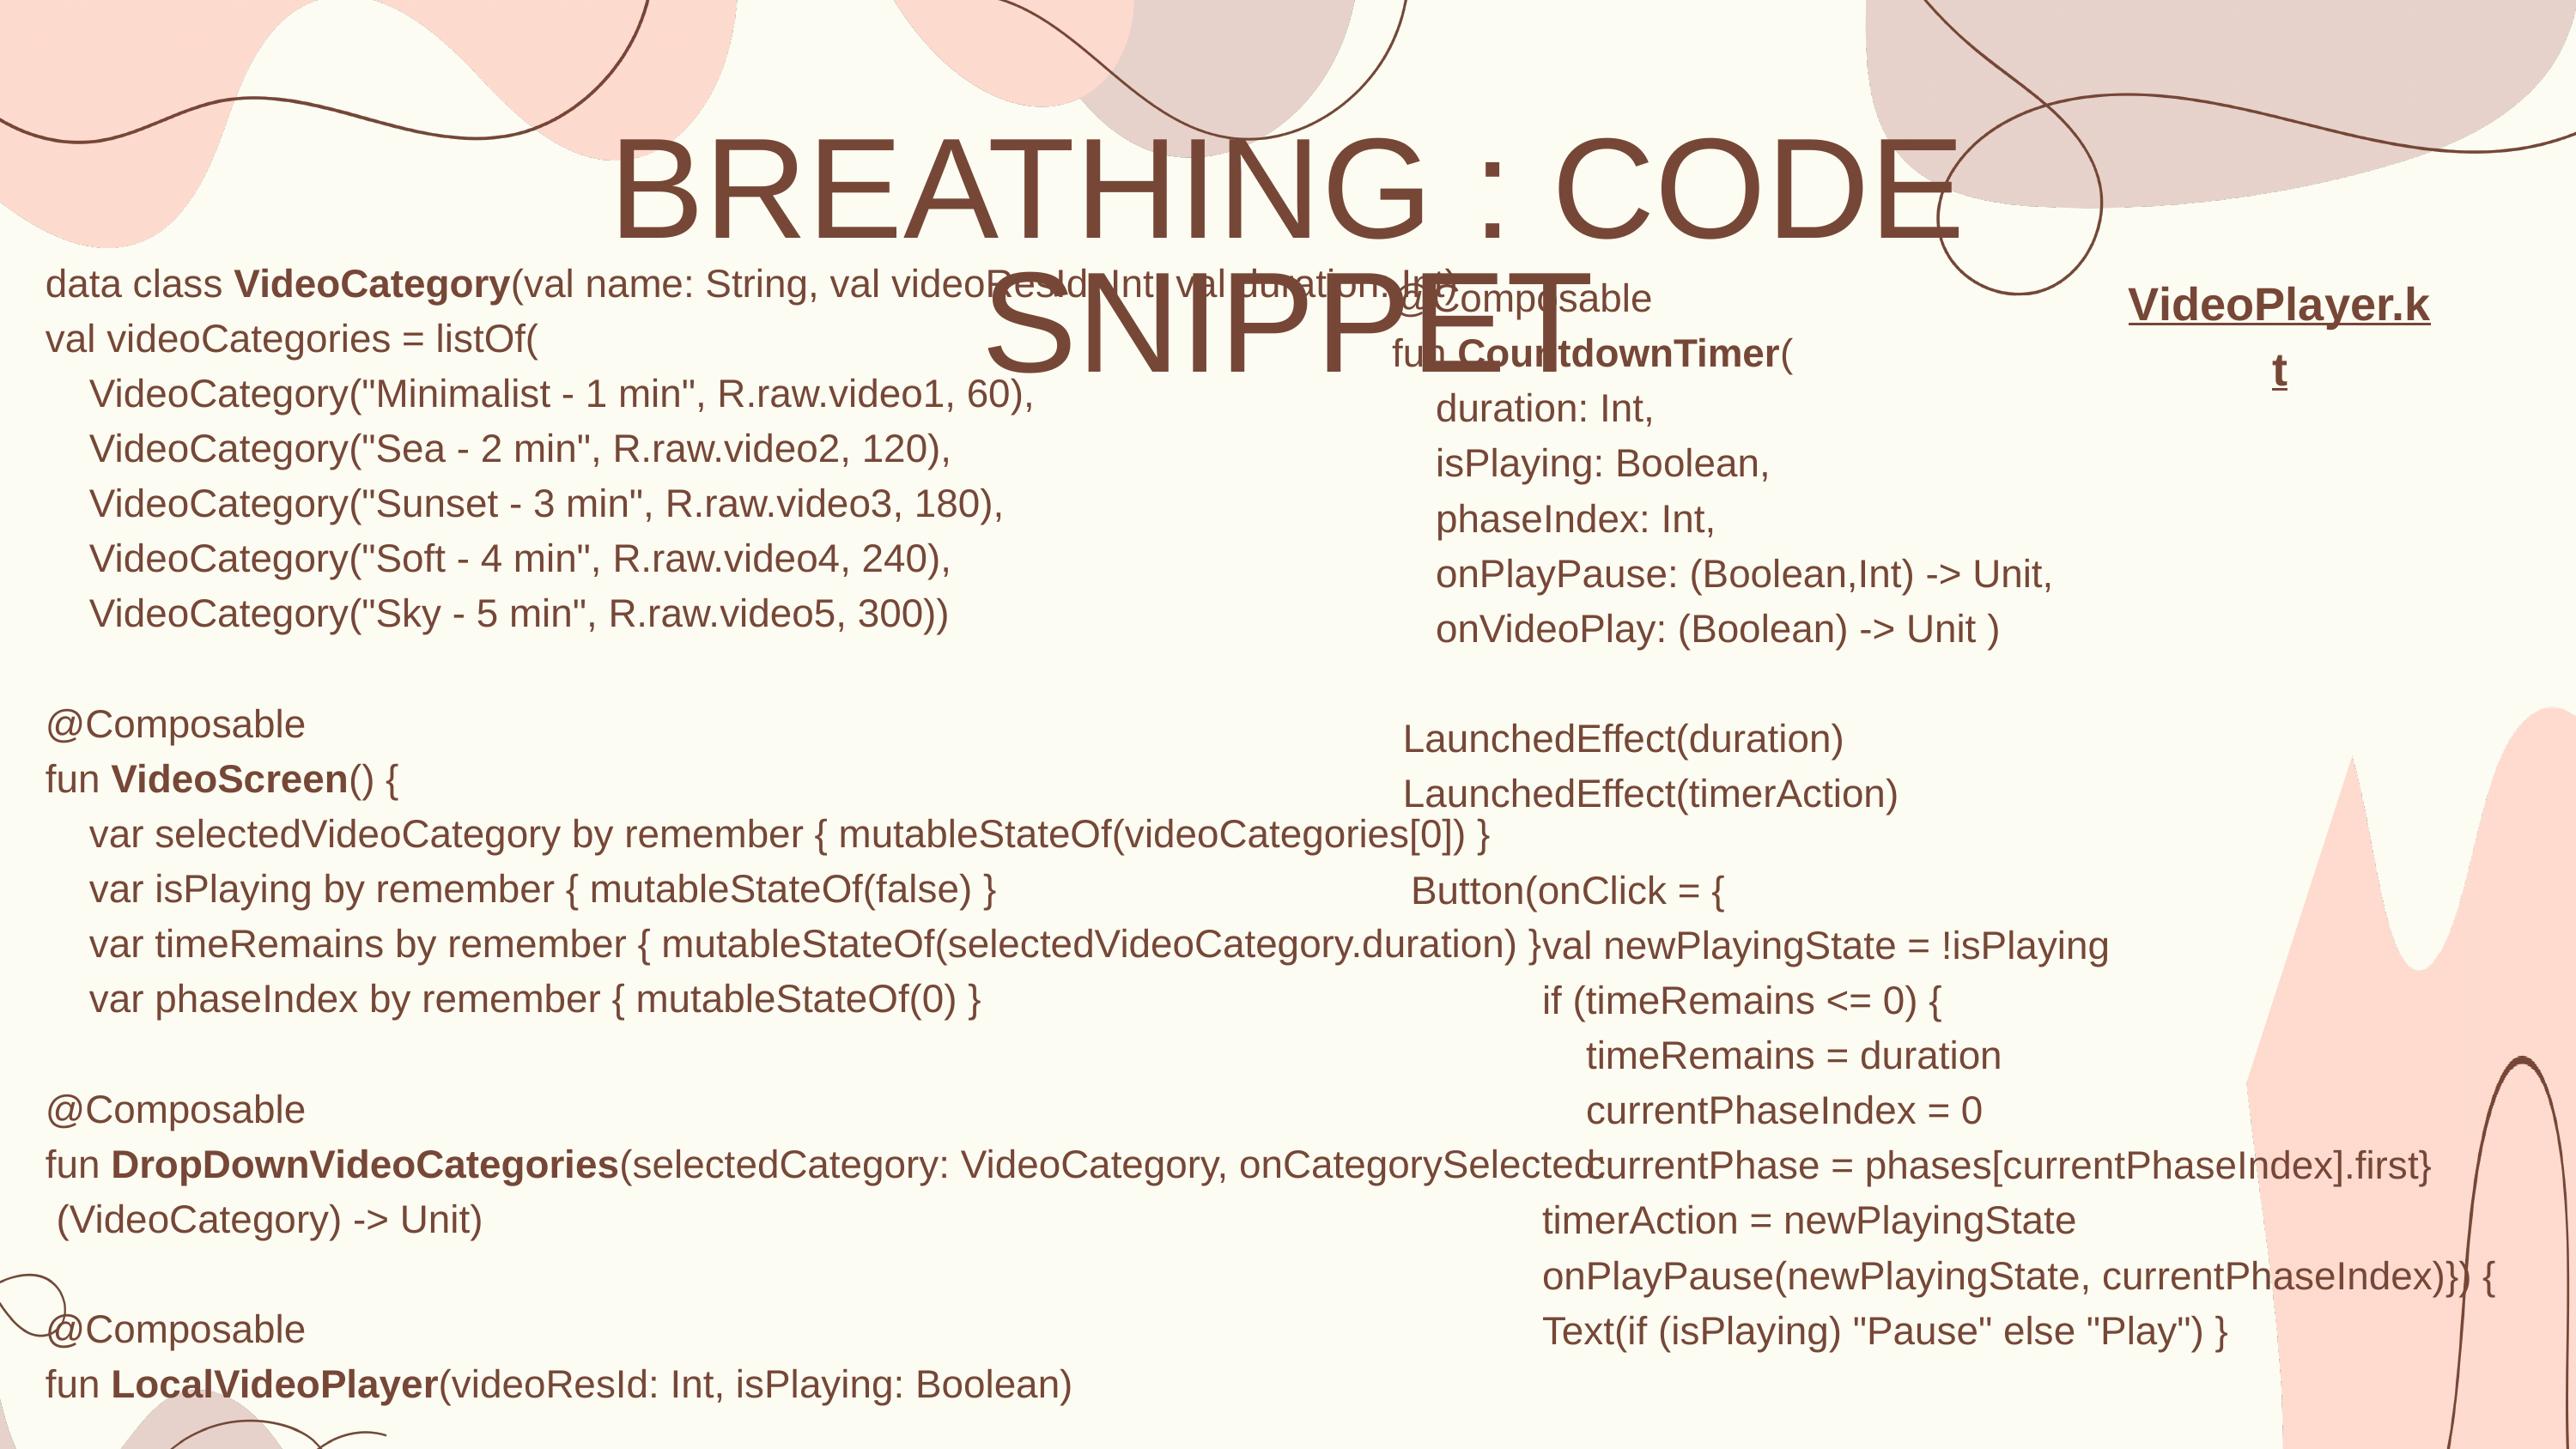

BREATHING : CODE SNIPPET

data class VideoCategory(val name: String, val videoResId: Int, val duration: Int)
val videoCategories = listOf(
    VideoCategory("Minimalist - 1 min", R.raw.video1, 60),
    VideoCategory("Sea - 2 min", R.raw.video2, 120),
    VideoCategory("Sunset - 3 min", R.raw.video3, 180),
    VideoCategory("Soft - 4 min", R.raw.video4, 240),
    VideoCategory("Sky - 5 min", R.raw.video5, 300))

@Composable
fun VideoScreen() {
    var selectedVideoCategory by remember { mutableStateOf(videoCategories[0]) }
    var isPlaying by remember { mutableStateOf(false) }
    var timeRemains by remember { mutableStateOf(selectedVideoCategory.duration) }
    var phaseIndex by remember { mutableStateOf(0) }

@Composable
fun DropDownVideoCategories(selectedCategory: VideoCategory, onCategorySelected:
 (VideoCategory) -> Unit)

@Composable
fun LocalVideoPlayer(videoResId: Int, isPlaying: Boolean)

@Composable
fun CountdownTimer(
    duration: Int,
    isPlaying: Boolean,
    phaseIndex: Int,
    onPlayPause: (Boolean,Int) -> Unit,
    onVideoPlay: (Boolean) -> Unit )

 LaunchedEffect(duration)
 LaunchedEffect(timerAction)

VideoPlayer.kt
Button(onClick = {
            val newPlayingState = !isPlaying
            if (timeRemains <= 0) {
                timeRemains = duration
                currentPhaseIndex = 0
                currentPhase = phases[currentPhaseIndex].first}
            timerAction = newPlayingState
            onPlayPause(newPlayingState, currentPhaseIndex)}) {
            Text(if (isPlaying) "Pause" else "Play") }